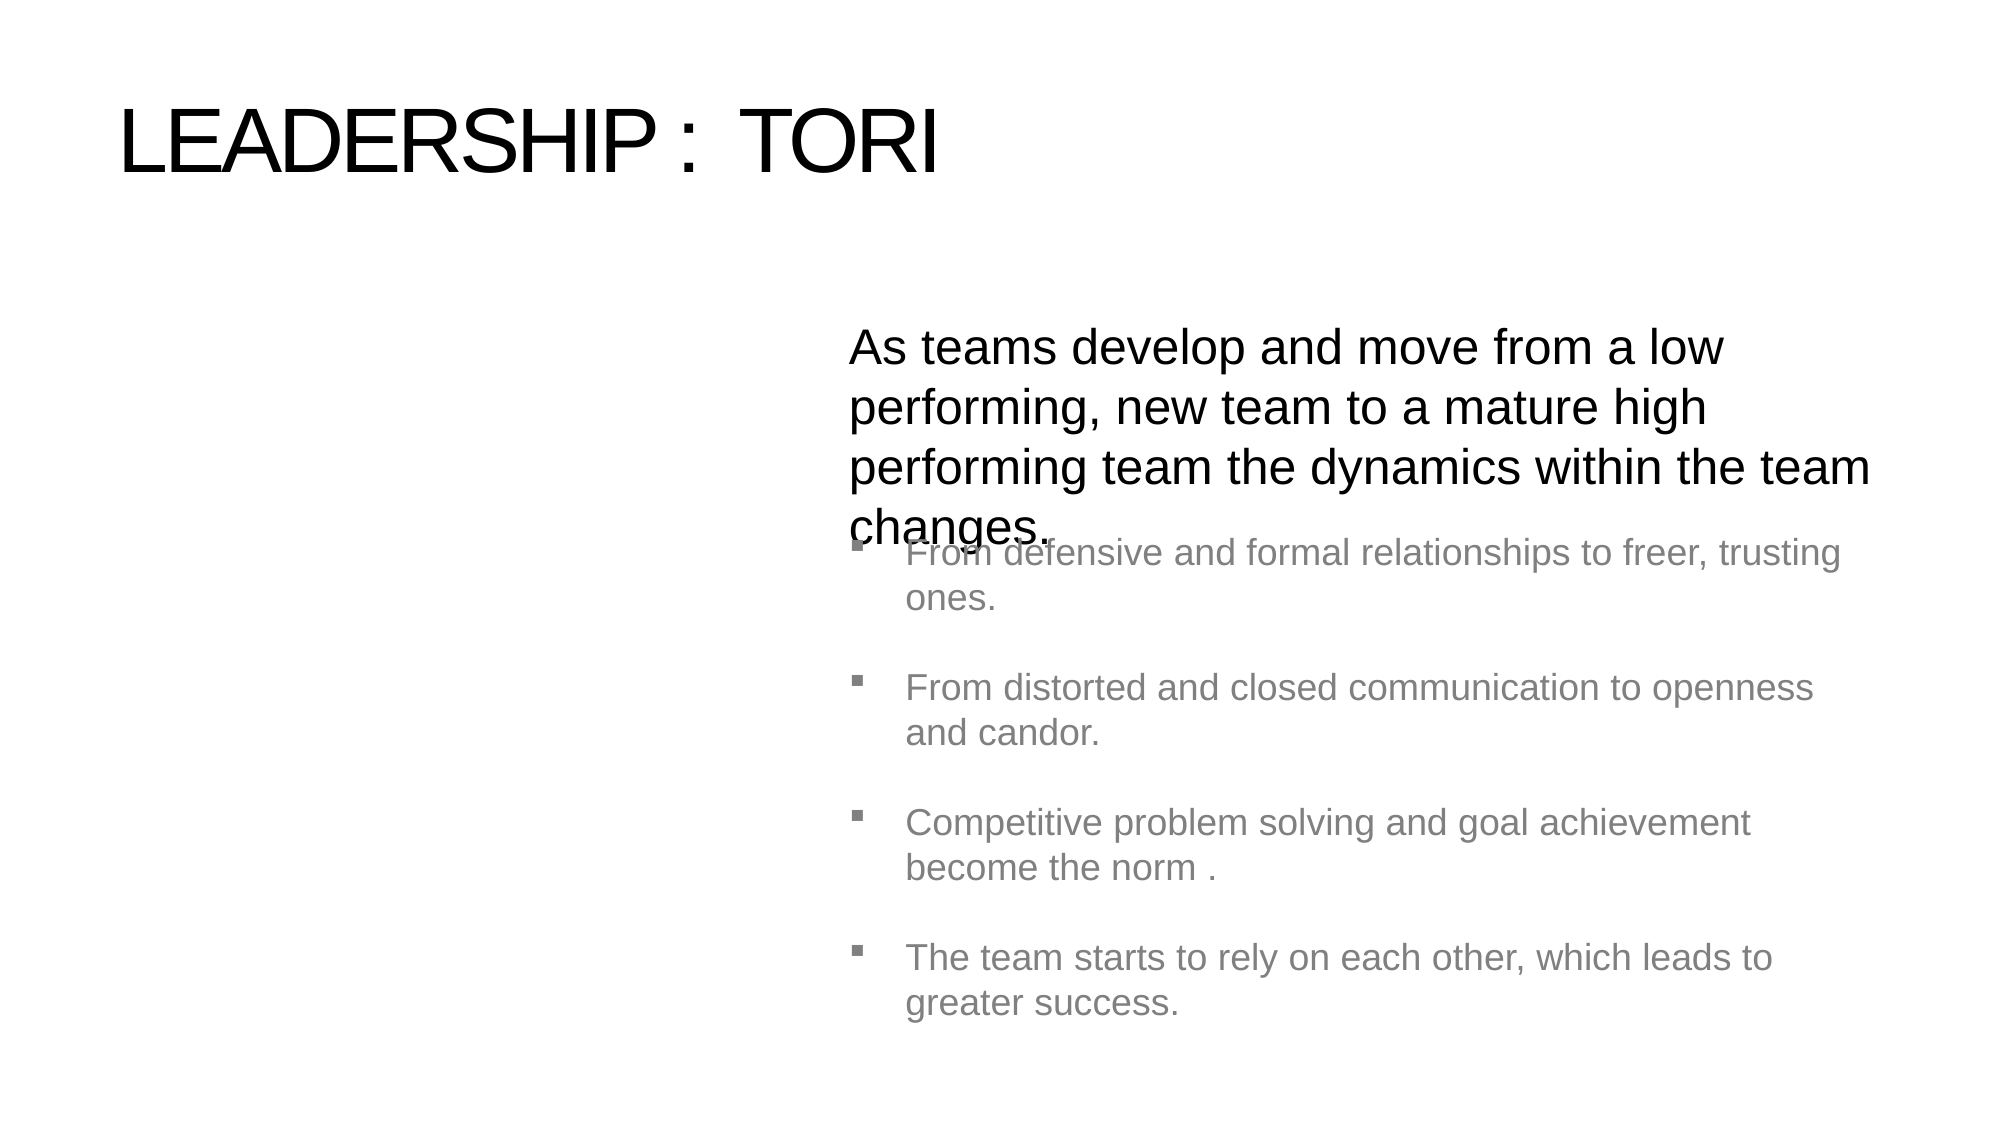

# LEADERSHIP :  TORI

As teams develop and move from a low performing, new team to a mature high performing team the dynamics within the team changes.

From defensive and formal relationships to freer, trusting ones.

From distorted and closed communication to openness and candor.

Competitive problem solving and goal achievement become the norm .

The team starts to rely on each other, which leads to greater success.